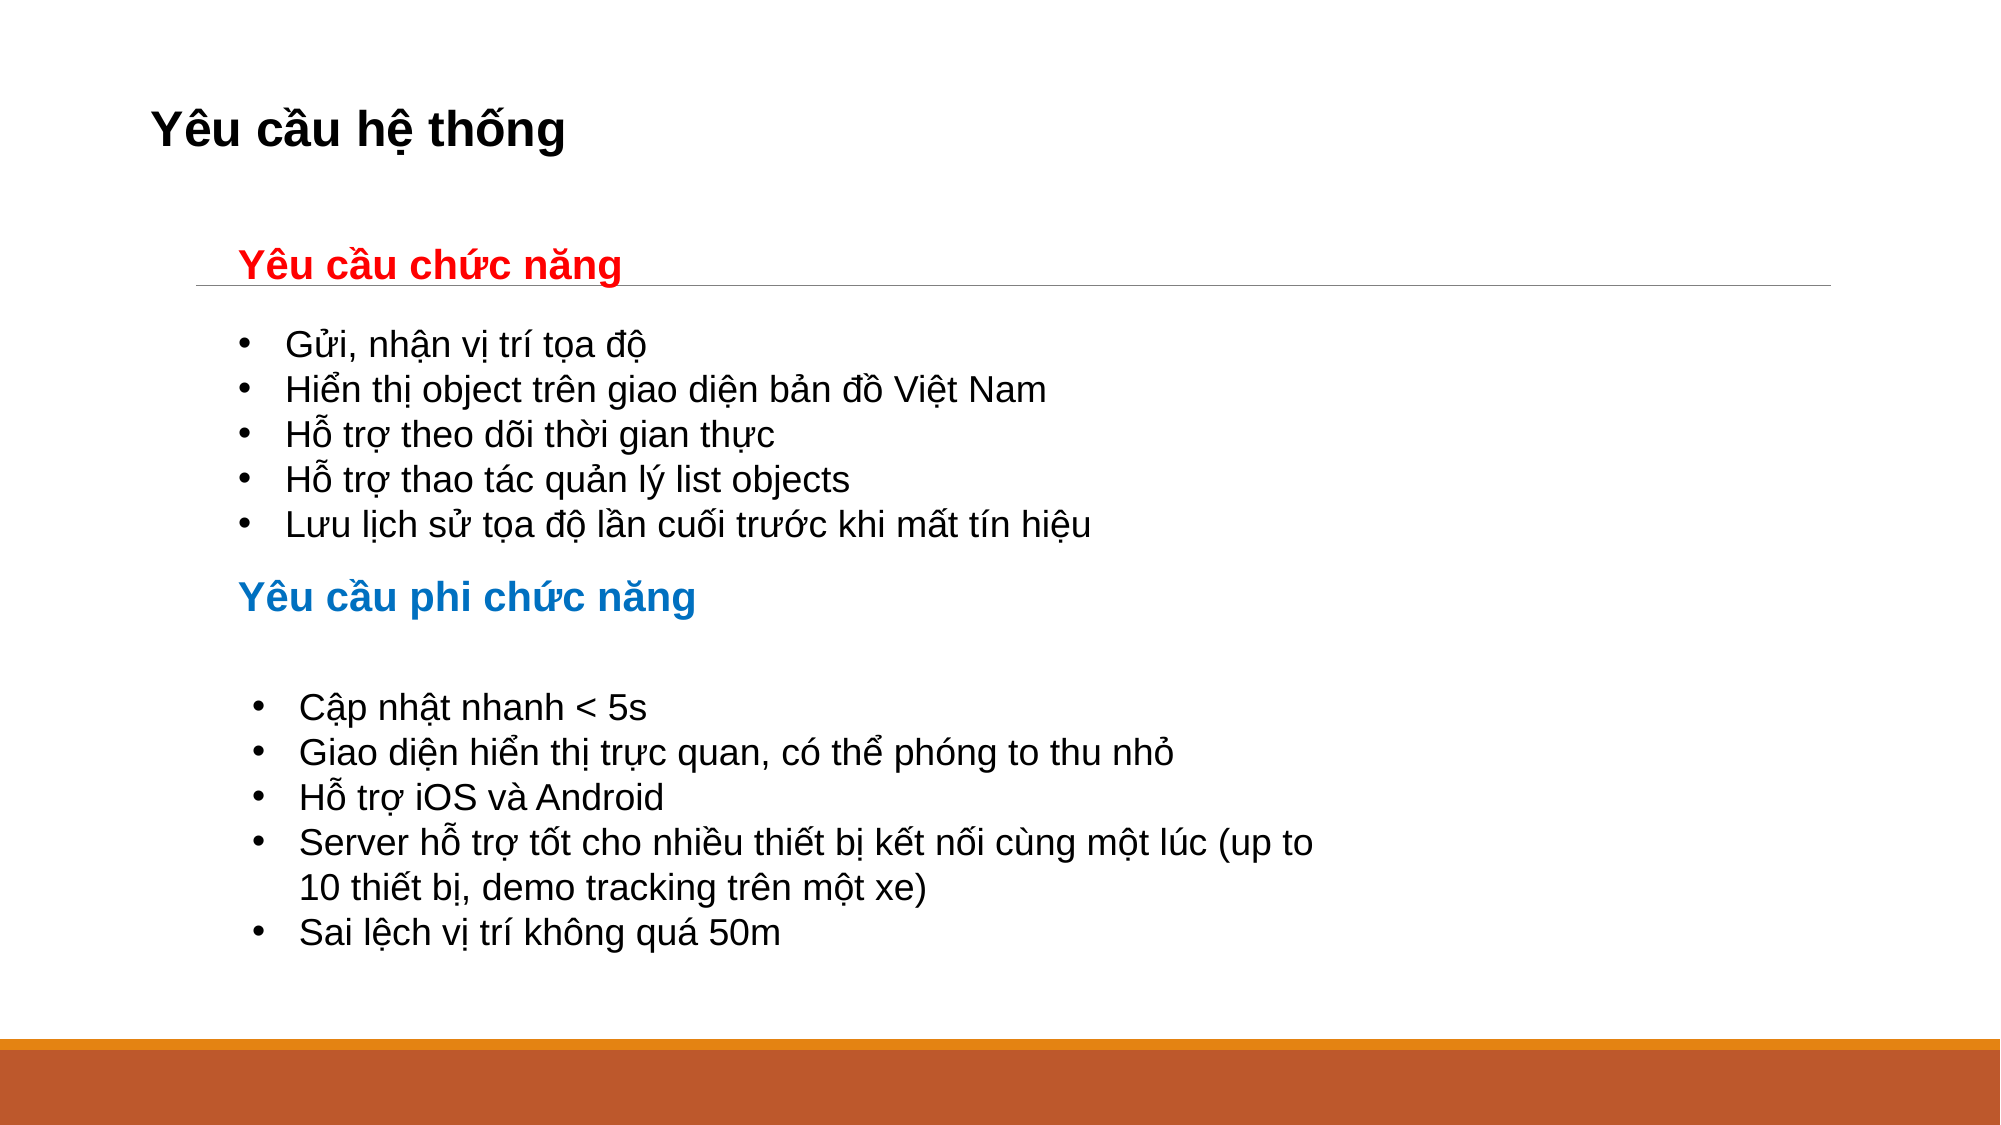

Yêu cầu hệ thống
Yêu cầu chức năng
Gửi, nhận vị trí tọa độ
Hiển thị object trên giao diện bản đồ Việt Nam
Hỗ trợ theo dõi thời gian thực
Hỗ trợ thao tác quản lý list objects
Lưu lịch sử tọa độ lần cuối trước khi mất tín hiệu

Yêu cầu phi chức năng
Cập nhật nhanh < 5s
Giao diện hiển thị trực quan, có thể phóng to thu nhỏ
Hỗ trợ iOS và Android
Server hỗ trợ tốt cho nhiều thiết bị kết nối cùng một lúc (up to 10 thiết bị, demo tracking trên một xe)
Sai lệch vị trí không quá 50m